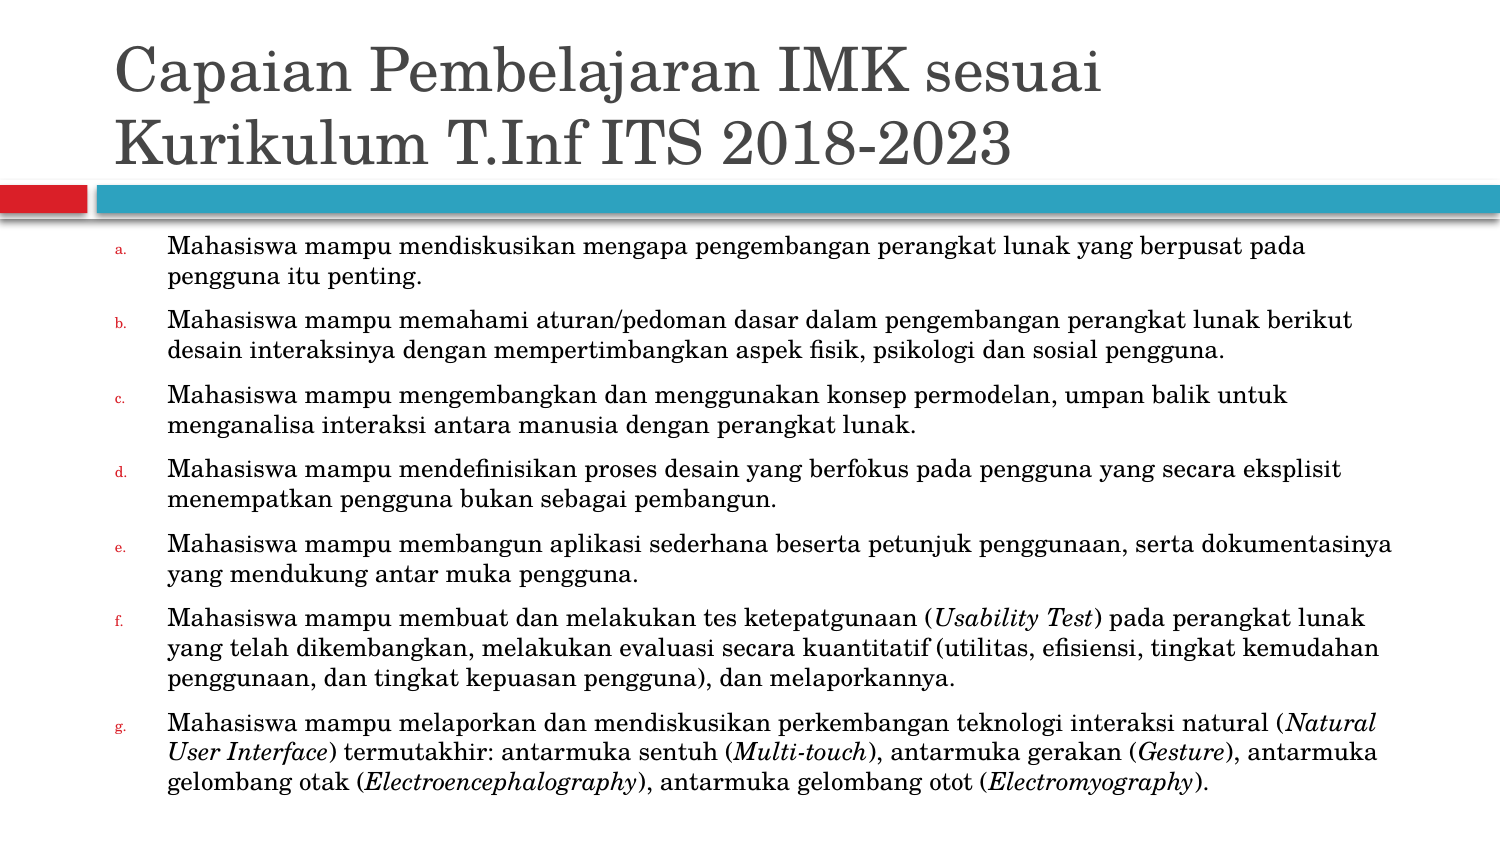

# Capaian Pembelajaran IMK sesuai Kurikulum T.Inf ITS 2018-2023
Mahasiswa mampu mendiskusikan mengapa pengembangan perangkat lunak yang berpusat pada pengguna itu penting.
Mahasiswa mampu memahami aturan/pedoman dasar dalam pengembangan perangkat lunak berikut desain interaksinya dengan mempertimbangkan aspek fisik, psikologi dan sosial pengguna.
Mahasiswa mampu mengembangkan dan menggunakan konsep permodelan, umpan balik untuk menganalisa interaksi antara manusia dengan perangkat lunak.
Mahasiswa mampu mendefinisikan proses desain yang berfokus pada pengguna yang secara eksplisit menempatkan pengguna bukan sebagai pembangun.
Mahasiswa mampu membangun aplikasi sederhana beserta petunjuk penggunaan, serta dokumentasinya yang mendukung antar muka pengguna.
Mahasiswa mampu membuat dan melakukan tes ketepatgunaan (Usability Test) pada perangkat lunak yang telah dikembangkan, melakukan evaluasi secara kuantitatif (utilitas, efisiensi, tingkat kemudahan penggunaan, dan tingkat kepuasan pengguna), dan melaporkannya.
Mahasiswa mampu melaporkan dan mendiskusikan perkembangan teknologi interaksi natural (Natural User Interface) termutakhir: antarmuka sentuh (Multi-touch), antarmuka gerakan (Gesture), antarmuka gelombang otak (Electroencephalography), antarmuka gelombang otot (Electromyography).